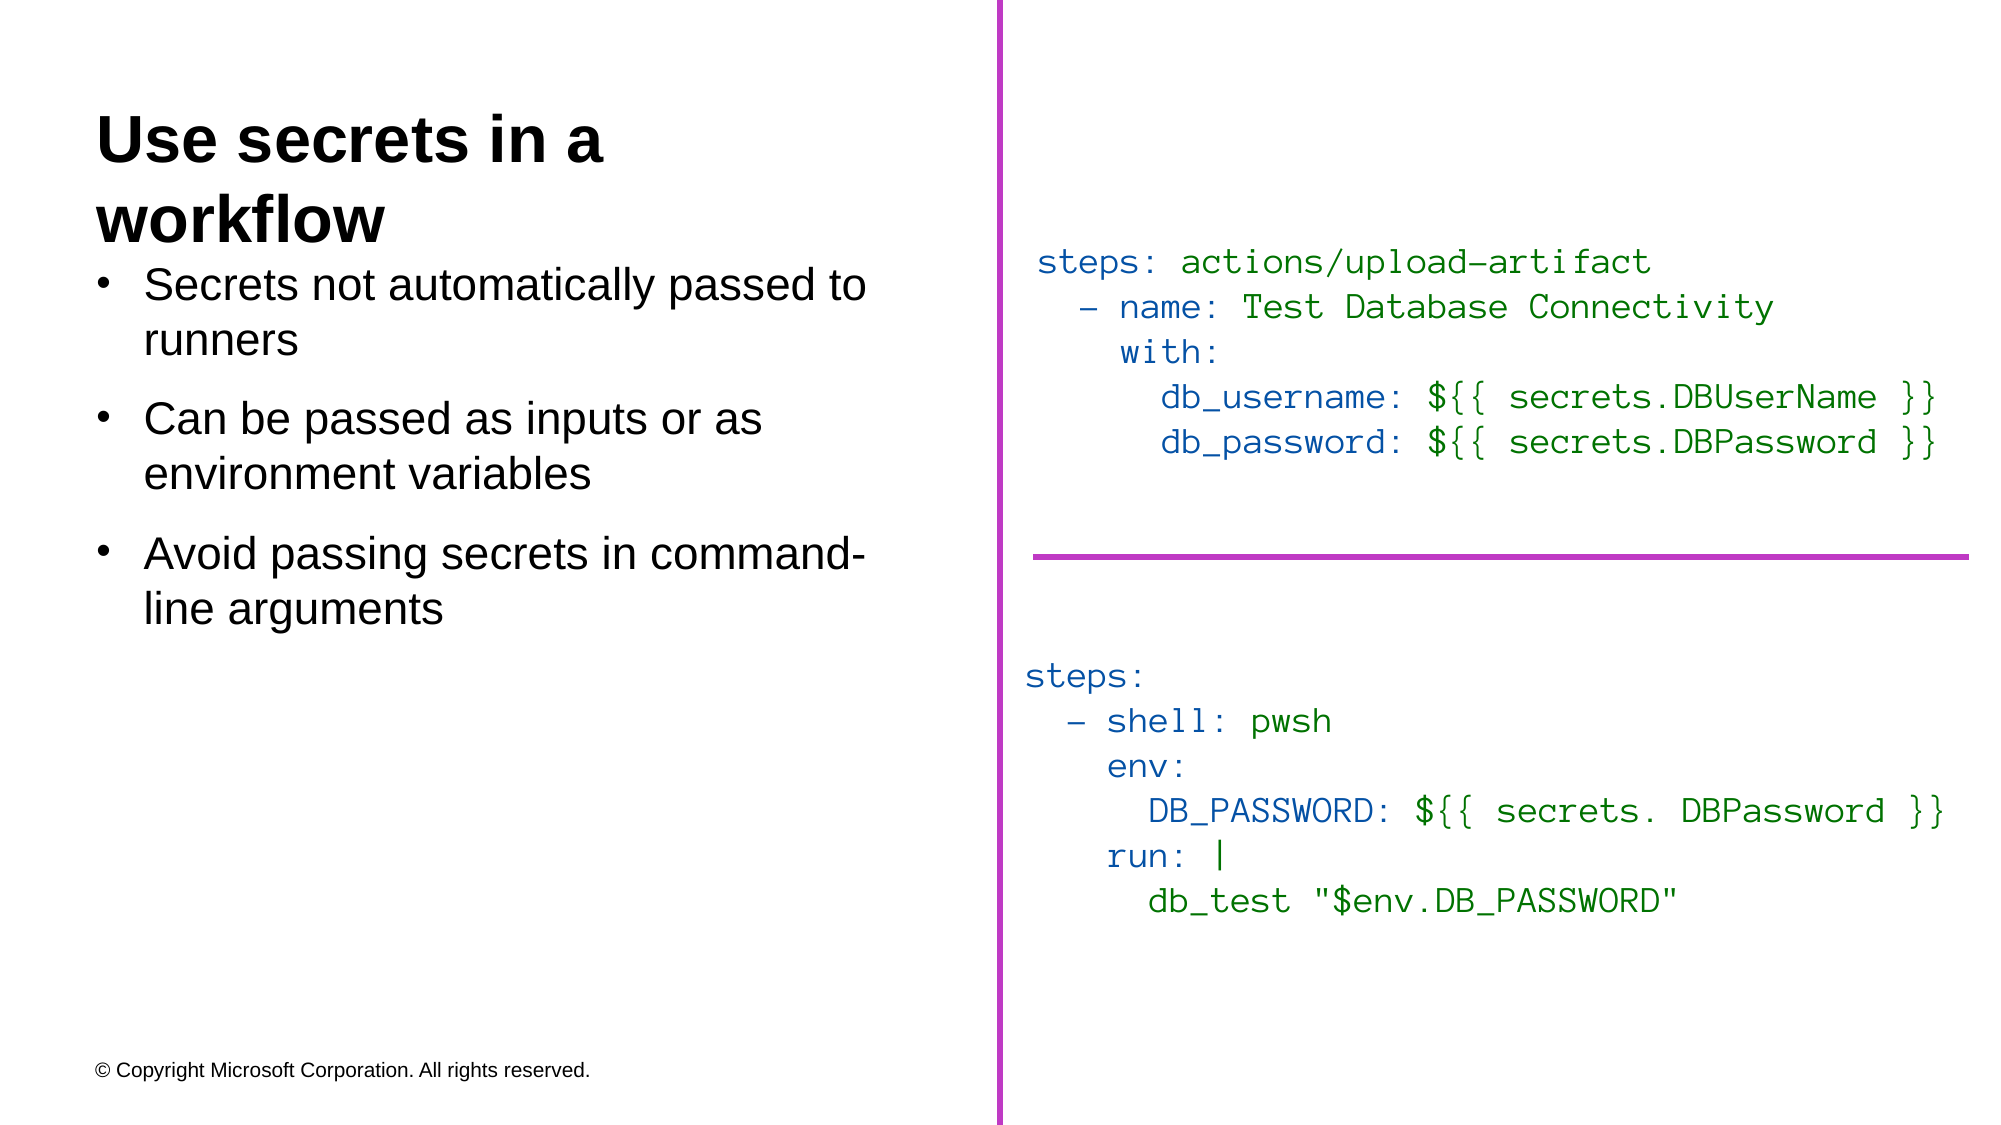

# Use secrets in a workflow
steps: actions/upload-artifact
  - name: Test Database Connectivity
    with:
      db_username: ${{ secrets.DBUserName }}
      db_password: ${{ secrets.DBPassword }}
Secrets not automatically passed to runners
Can be passed as inputs or as environment variables
Avoid passing secrets in command-line arguments
steps:
  - shell: pwsh
    env:
      DB_PASSWORD: ${{ secrets. DBPassword }}
    run: |
      db_test "$env.DB_PASSWORD"